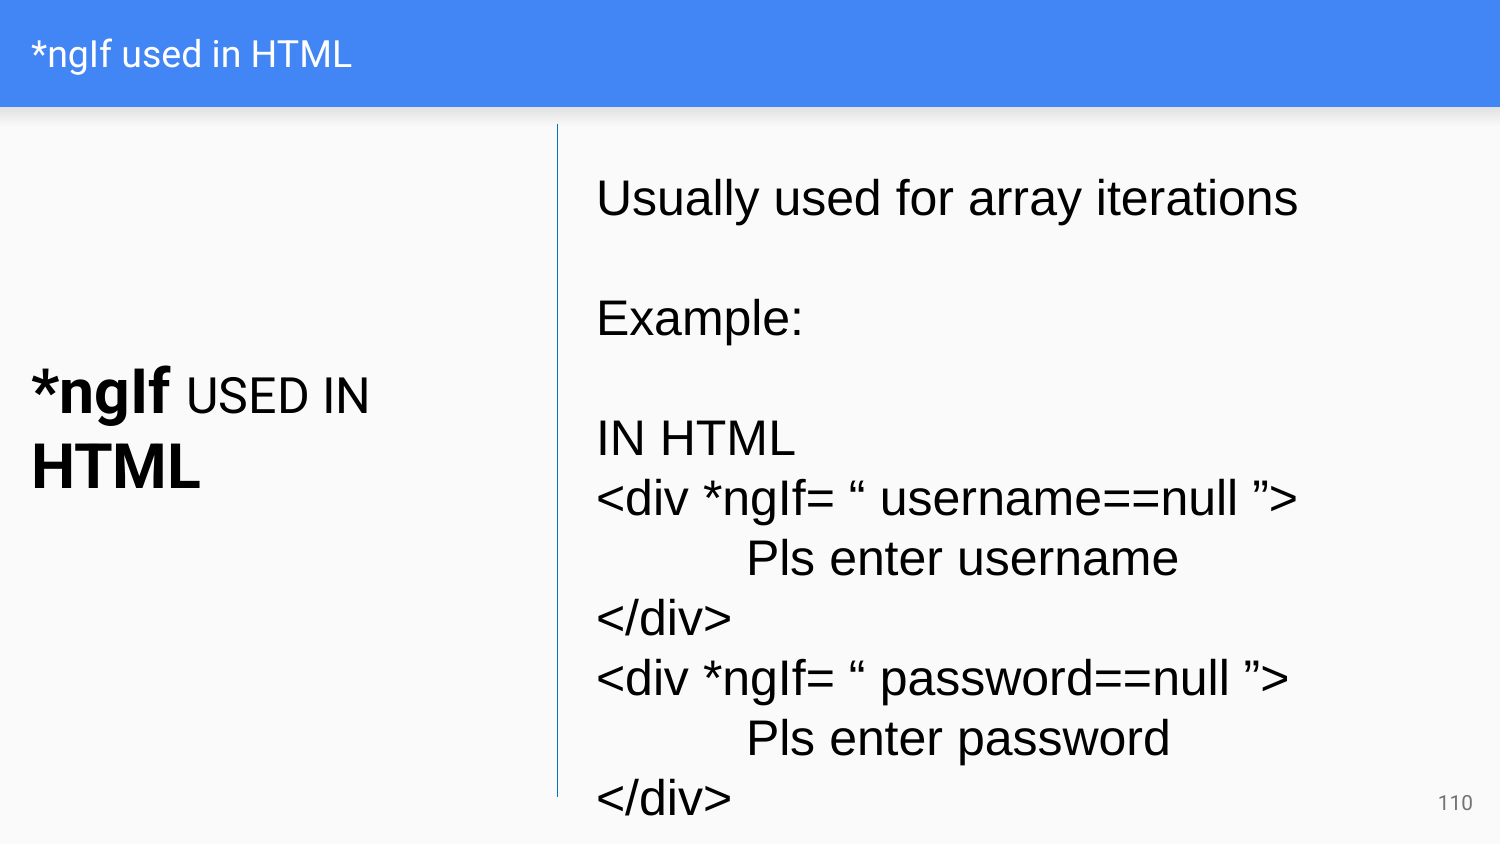

# *ngIf used in HTML
Usually used for array iterations

Example:

IN HTML
<div *ngIf= “ username==null ”>
	Pls enter username
</div>
<div *ngIf= “ password==null ”>
	Pls enter password
</div>

*ngIf USED IN HTML
110